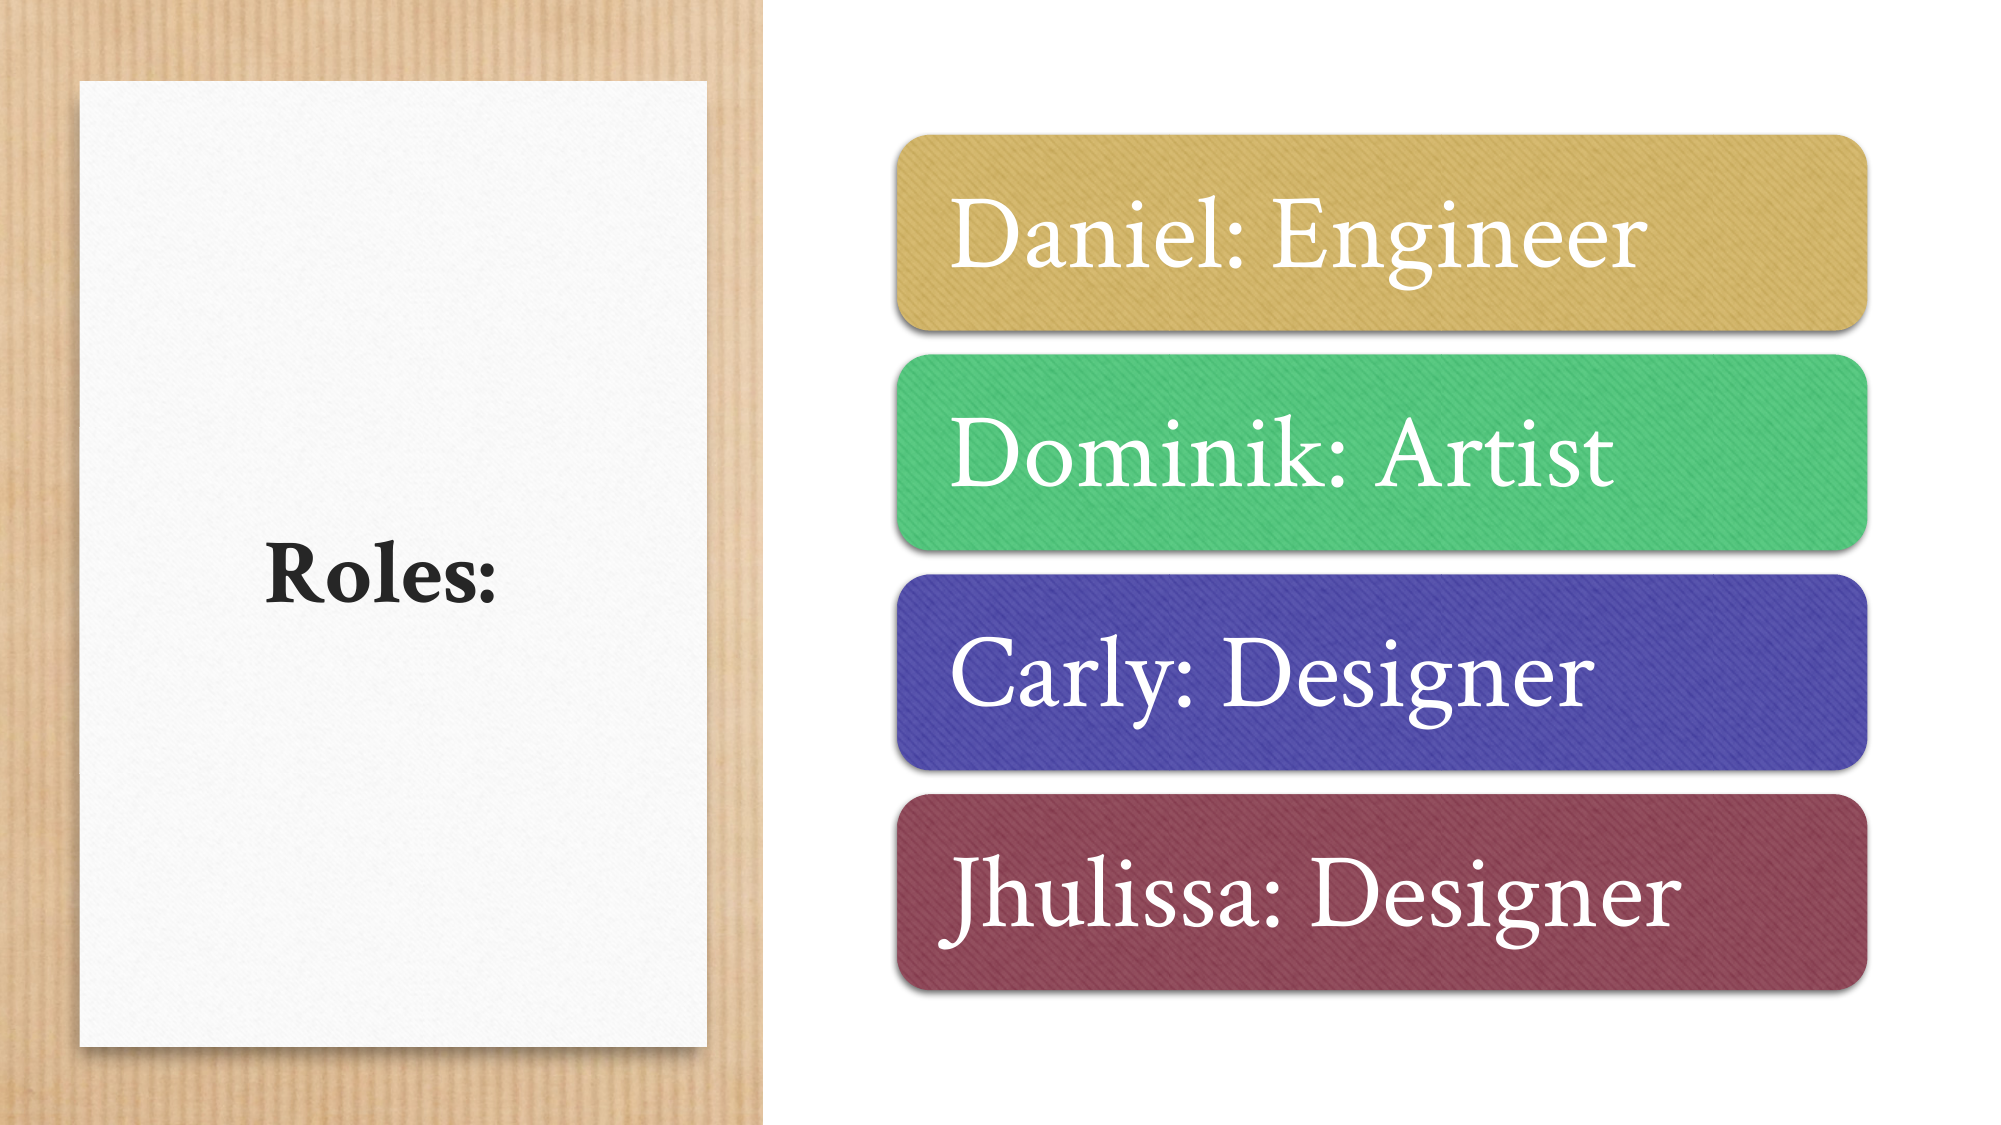

Daniel: Engineer
Dominik: Artist
Carly: Designer
Jhulissa: Designer
Roles: